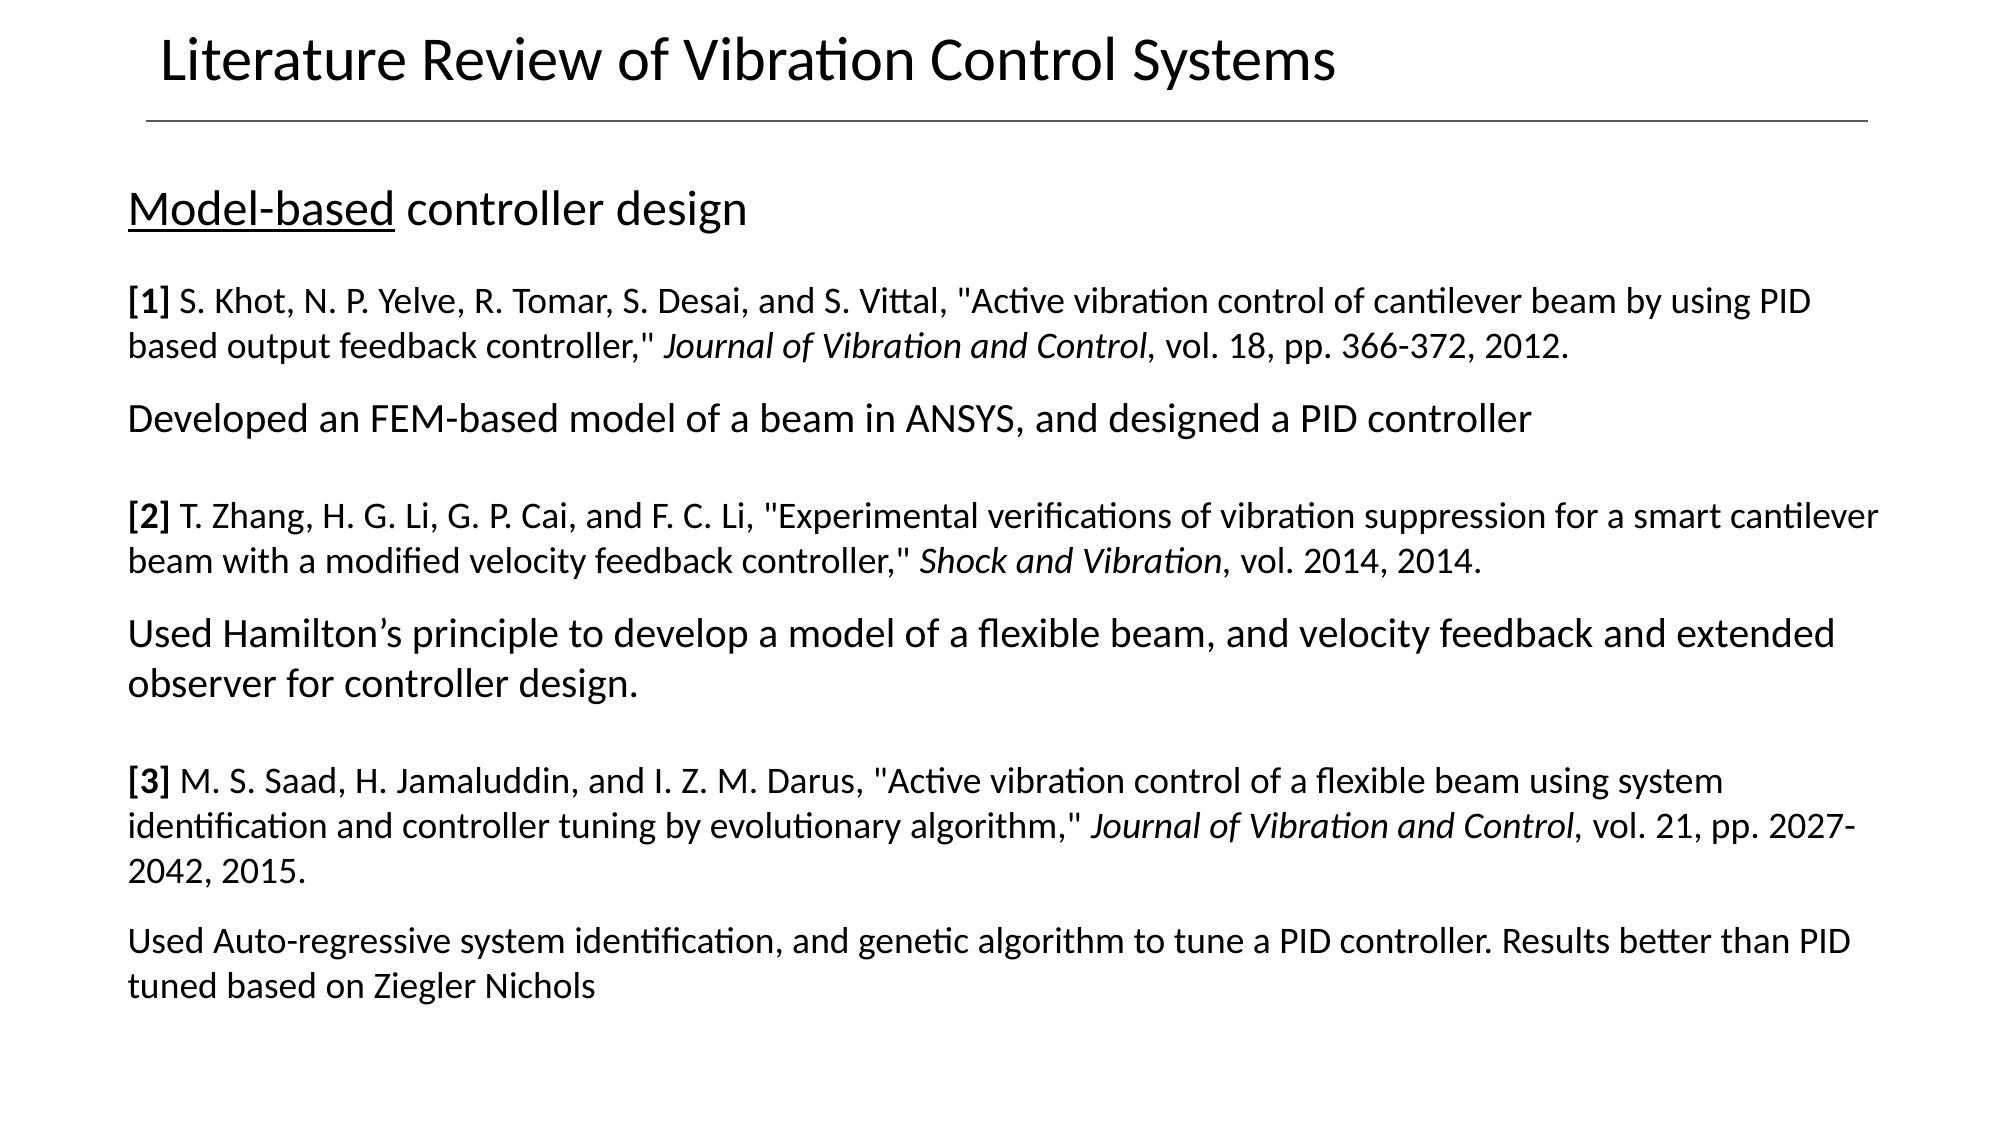

# Literature Review of Vibration Control Systems
Model-based controller design

[1] S. Khot, N. P. Yelve, R. Tomar, S. Desai, and S. Vittal, "Active vibration control of cantilever beam by using PID based output feedback controller," Journal of Vibration and Control, vol. 18, pp. 366-372, 2012.

Developed an FEM-based model of a beam in ANSYS, and designed a PID controller

[2] T. Zhang, H. G. Li, G. P. Cai, and F. C. Li, "Experimental verifications of vibration suppression for a smart cantilever beam with a modified velocity feedback controller," Shock and Vibration, vol. 2014, 2014.

Used Hamilton’s principle to develop a model of a flexible beam, and velocity feedback and extended observer for controller design.

[3] M. S. Saad, H. Jamaluddin, and I. Z. M. Darus, "Active vibration control of a flexible beam using system identification and controller tuning by evolutionary algorithm," Journal of Vibration and Control, vol. 21, pp. 2027-2042, 2015.

Used Auto-regressive system identification, and genetic algorithm to tune a PID controller. Results better than PID tuned based on Ziegler Nichols